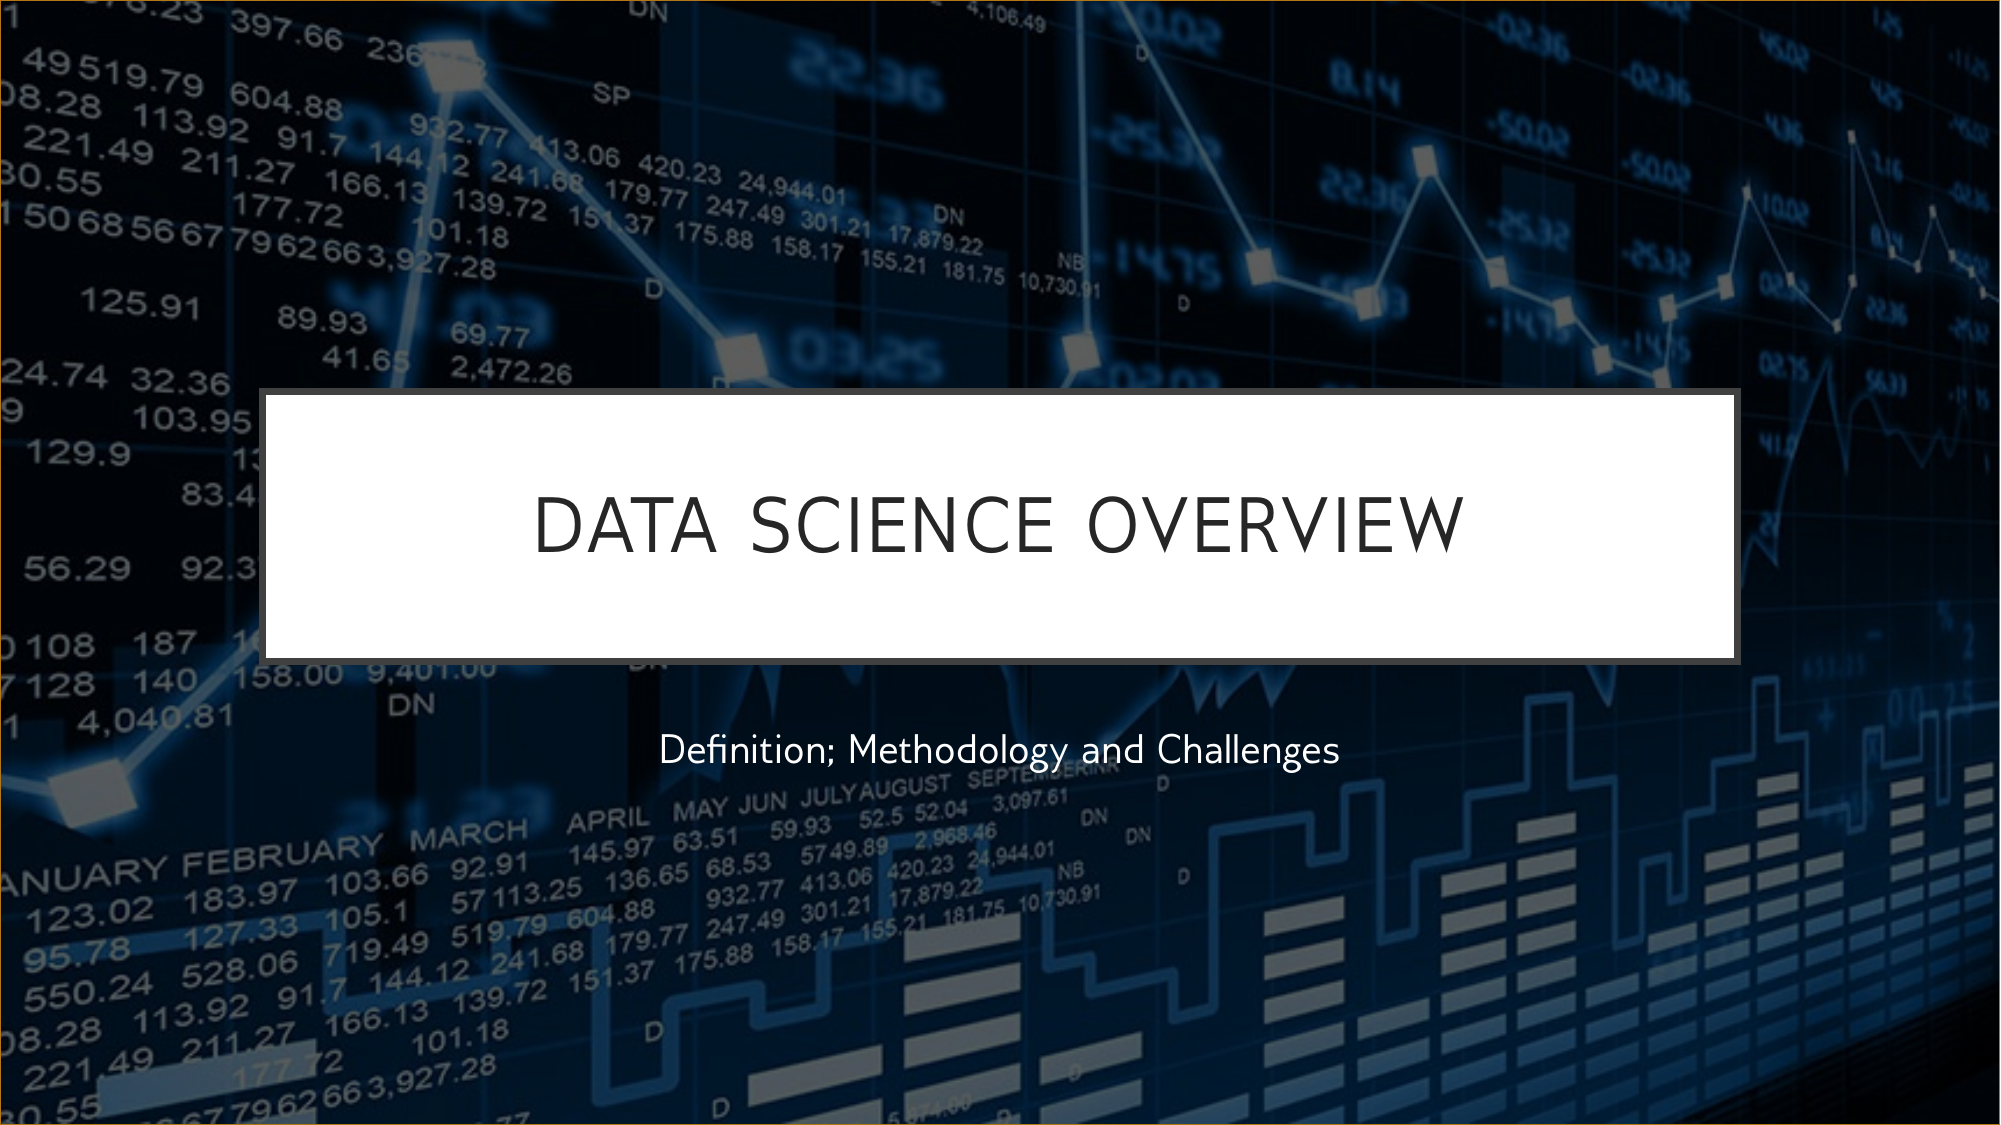

# DATA SCIENCE OVERVIEW
Definition; Methodology and Challenges